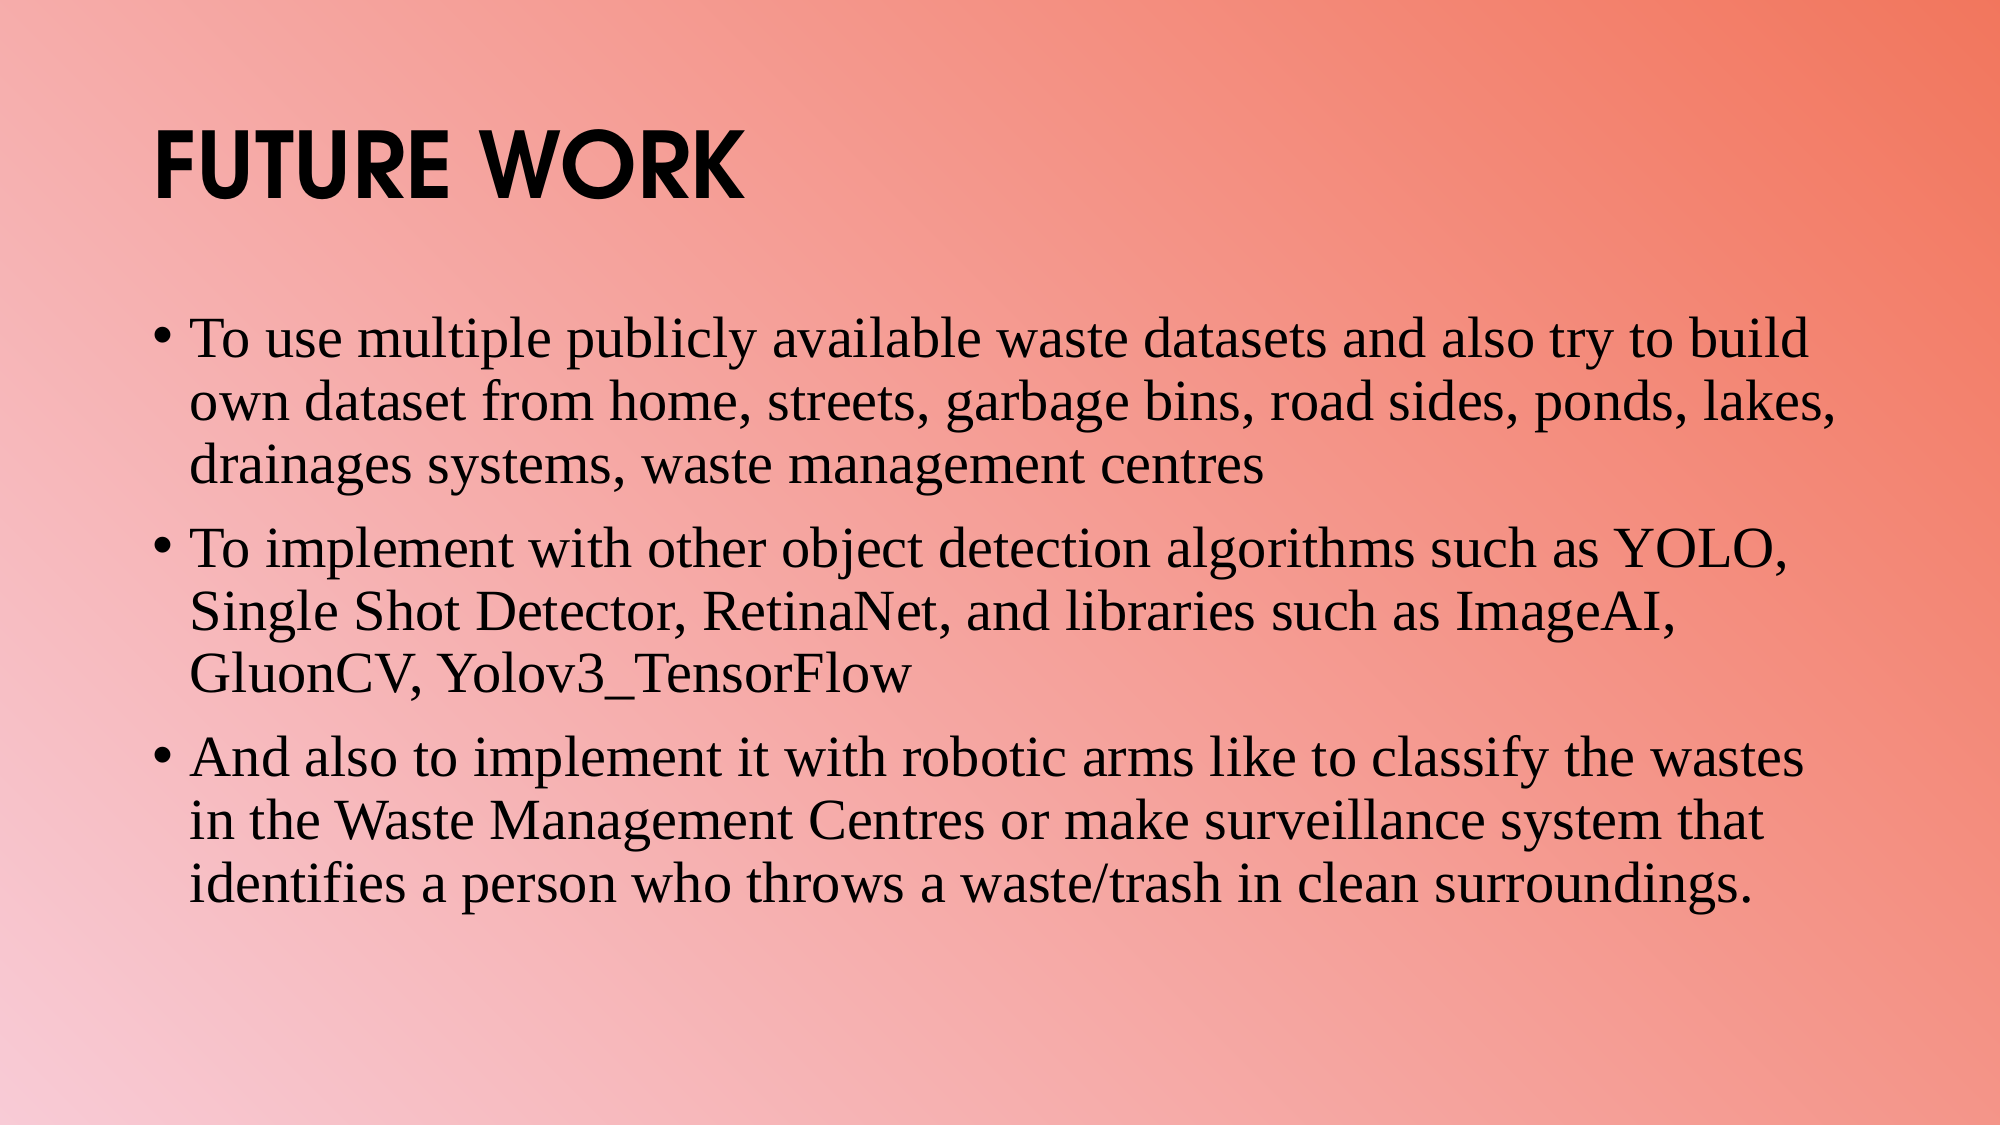

# FUTURE WORK
To use multiple publicly available waste datasets and also try to build own dataset from home, streets, garbage bins, road sides, ponds, lakes, drainages systems, waste management centres
To implement with other object detection algorithms such as YOLO, Single Shot Detector, RetinaNet, and libraries such as ImageAI, GluonCV, Yolov3_TensorFlow
And also to implement it with robotic arms like to classify the wastes in the Waste Management Centres or make surveillance system that identifies a person who throws a waste/trash in clean surroundings.